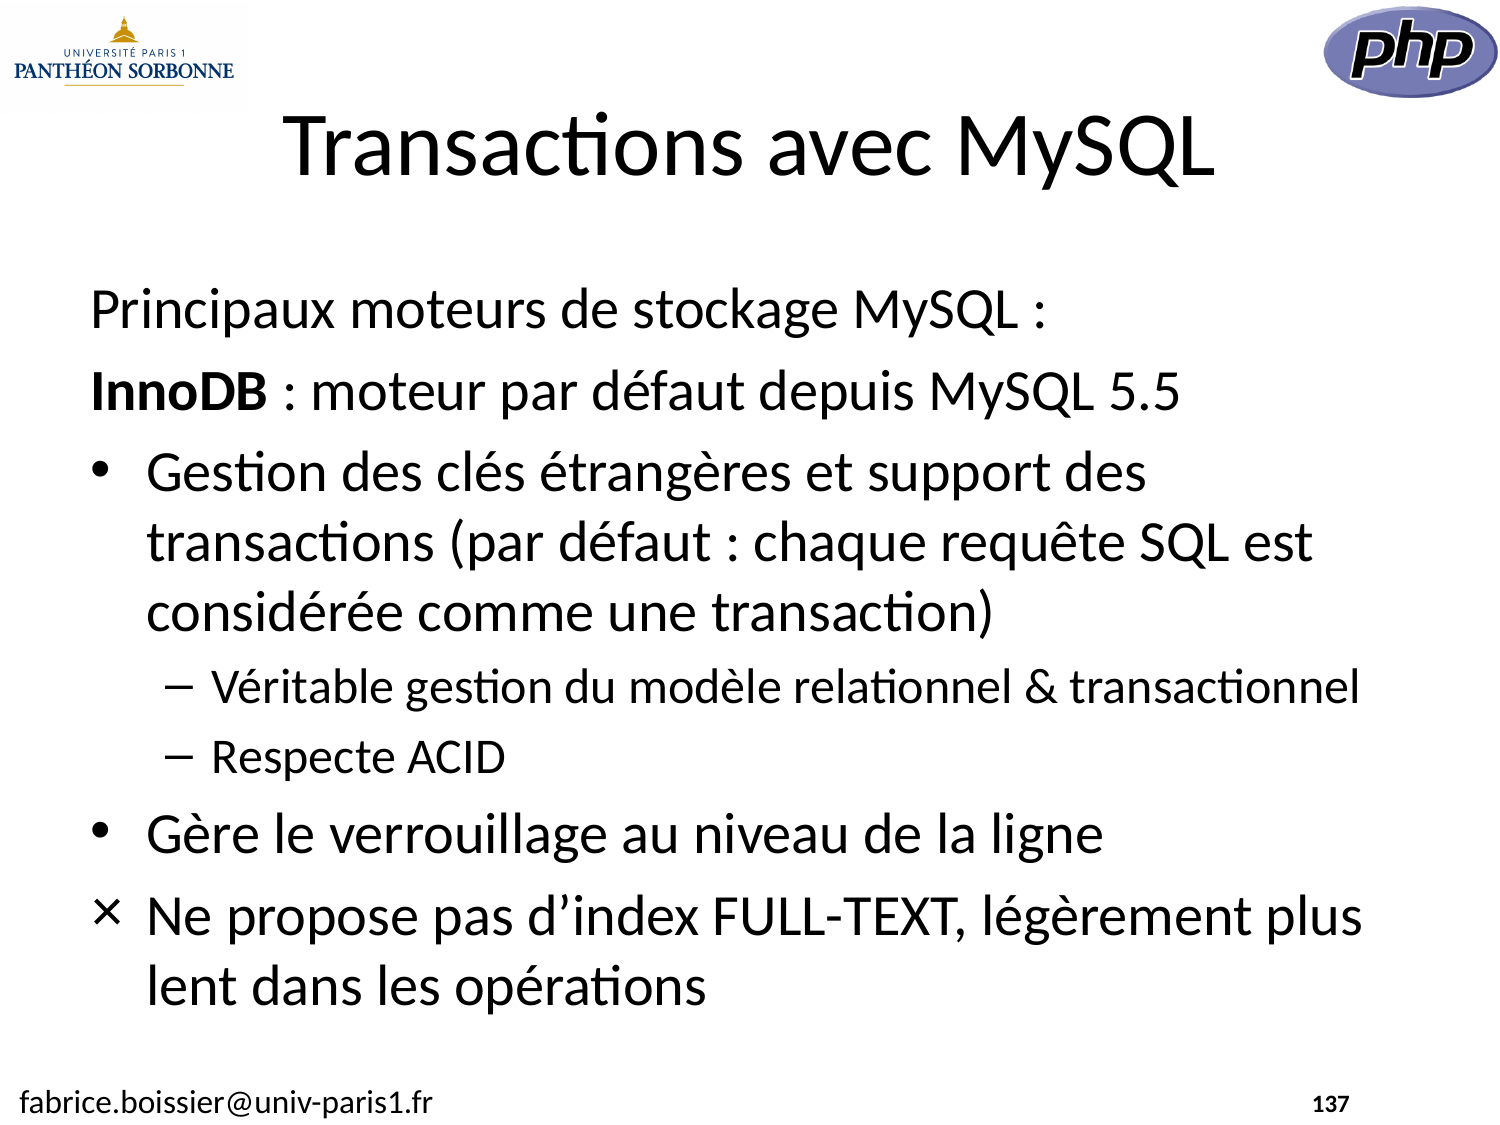

# Transactions avec MySQL
Principaux moteurs de stockage MySQL :
InnoDB : moteur par défaut depuis MySQL 5.5
Gestion des clés étrangères et support des transactions (par défaut : chaque requête SQL est considérée comme une transaction)
Véritable gestion du modèle relationnel & transactionnel
Respecte ACID
Gère le verrouillage au niveau de la ligne
Ne propose pas d’index FULL-TEXT, légèrement plus lent dans les opérations
137